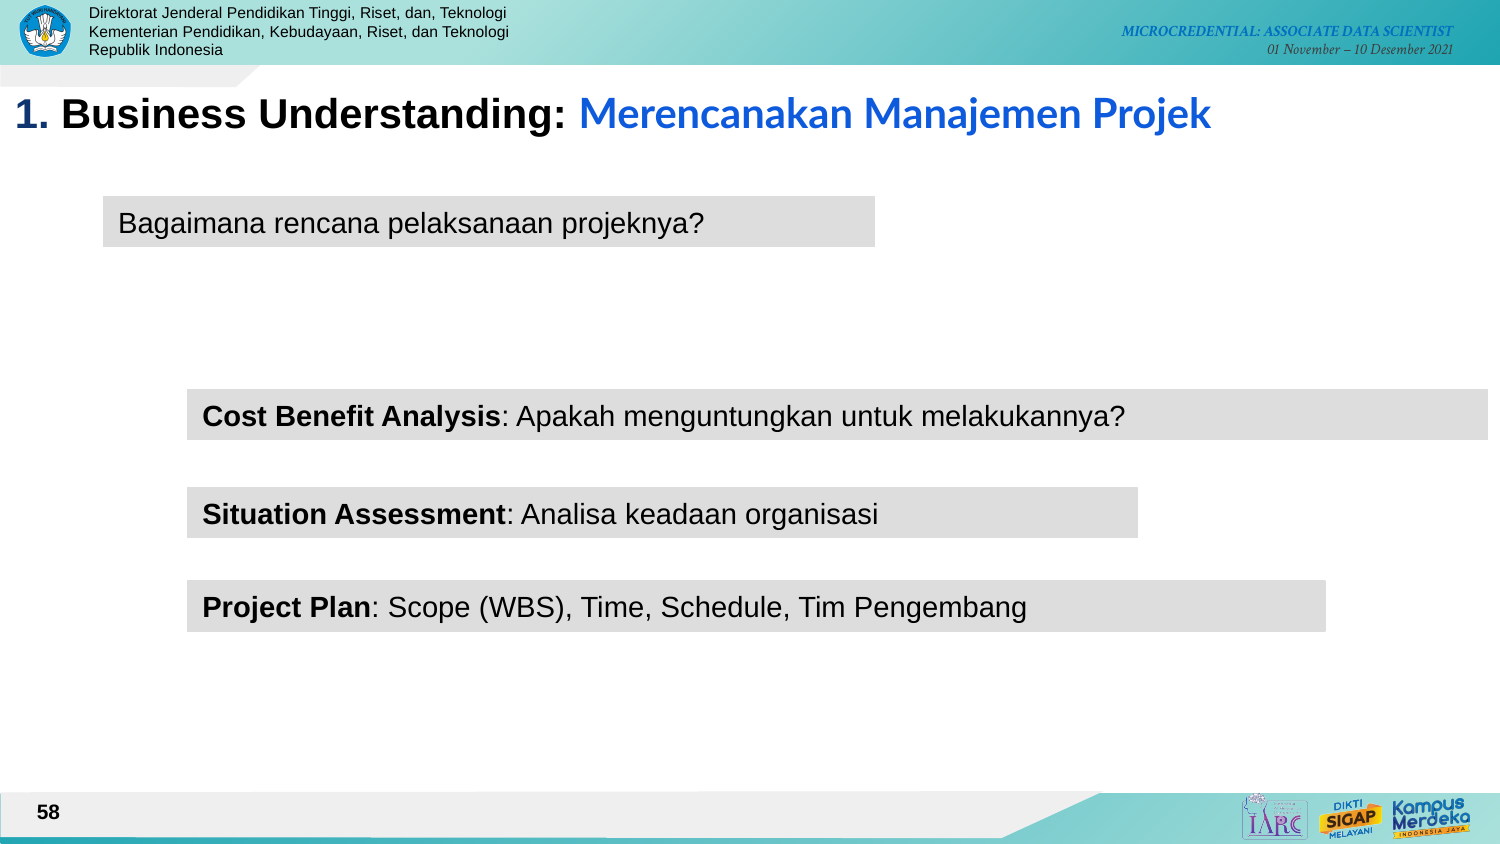

1. Business Understanding: Merencanakan Manajemen Projek
Bagaimana rencana pelaksanaan projeknya?
Cost Benefit Analysis: Apakah menguntungkan untuk melakukannya?
Situation Assessment: Analisa keadaan organisasi
Project Plan: Scope (WBS), Time, Schedule, Tim Pengembang
58